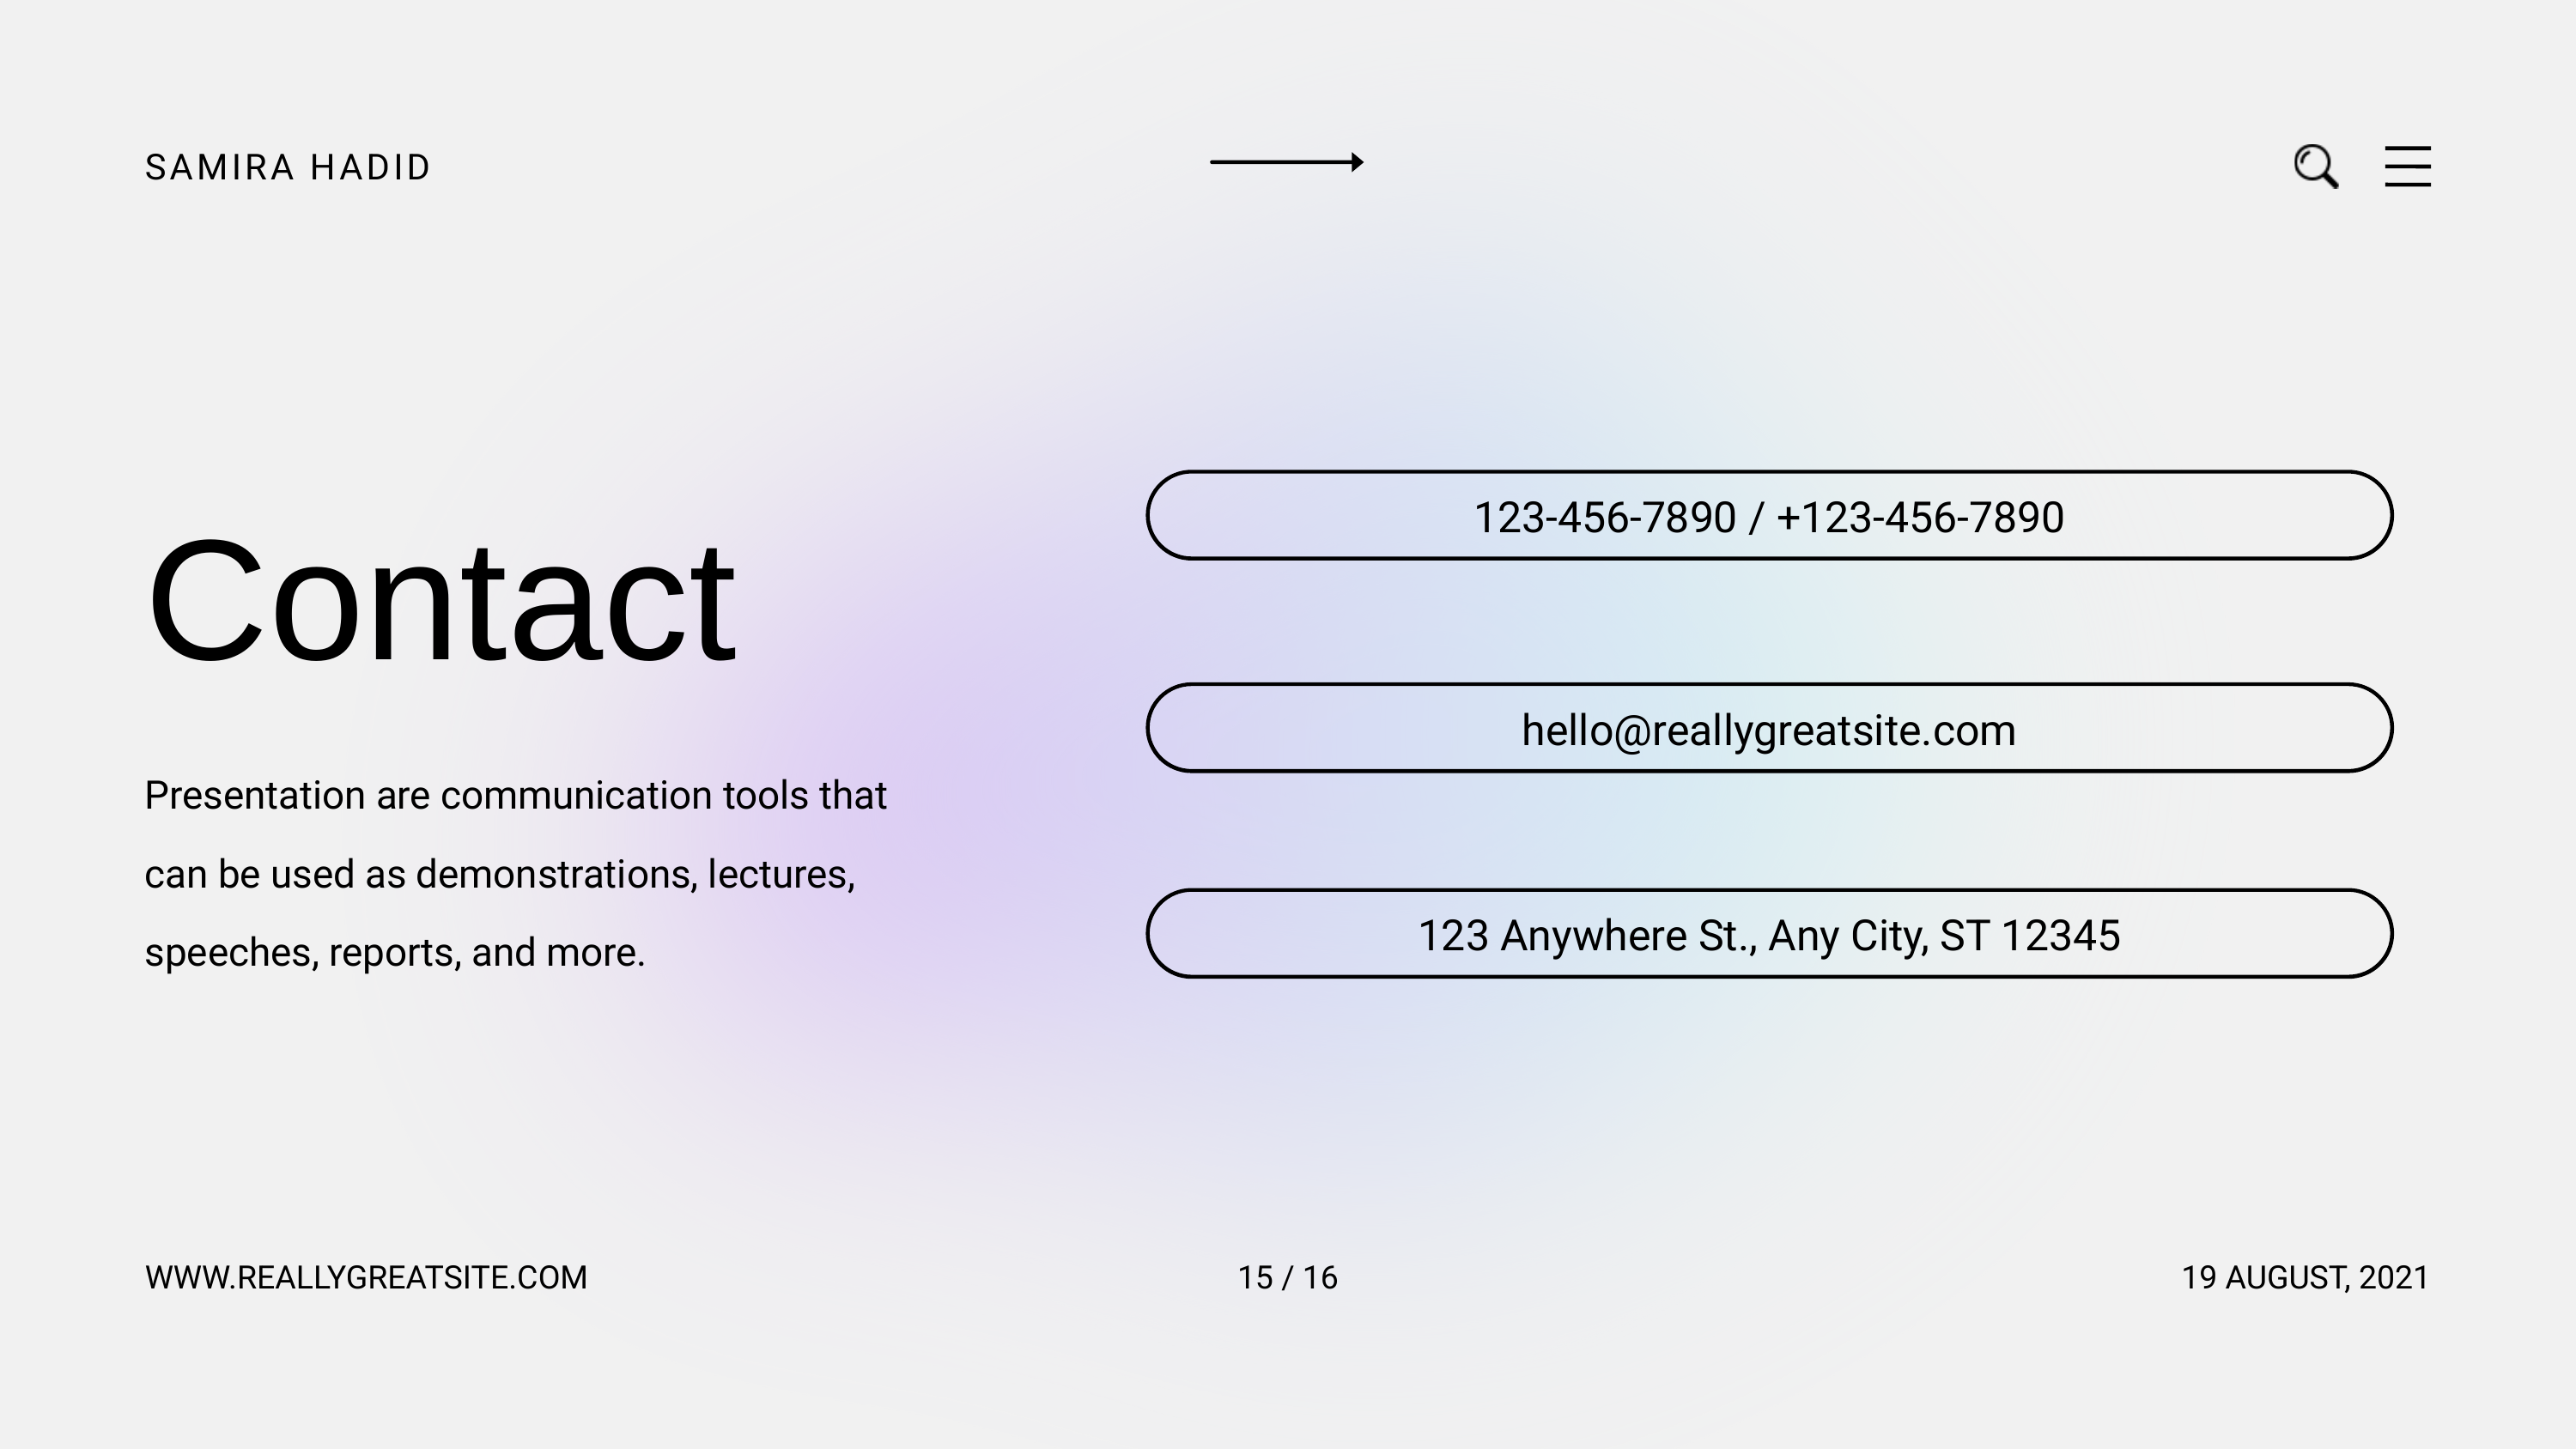

SAMIRA HADID

Contact

123-456-7890 / +123-456-7890

hello@reallygreatsite.com
Presentation are communication tools that can be used as demonstrations, lectures, speeches, reports, and more.

123 Anywhere St., Any City, ST 12345
WWW.REALLYGREATSITE.COM
15 / 16
19 AUGUST, 2021